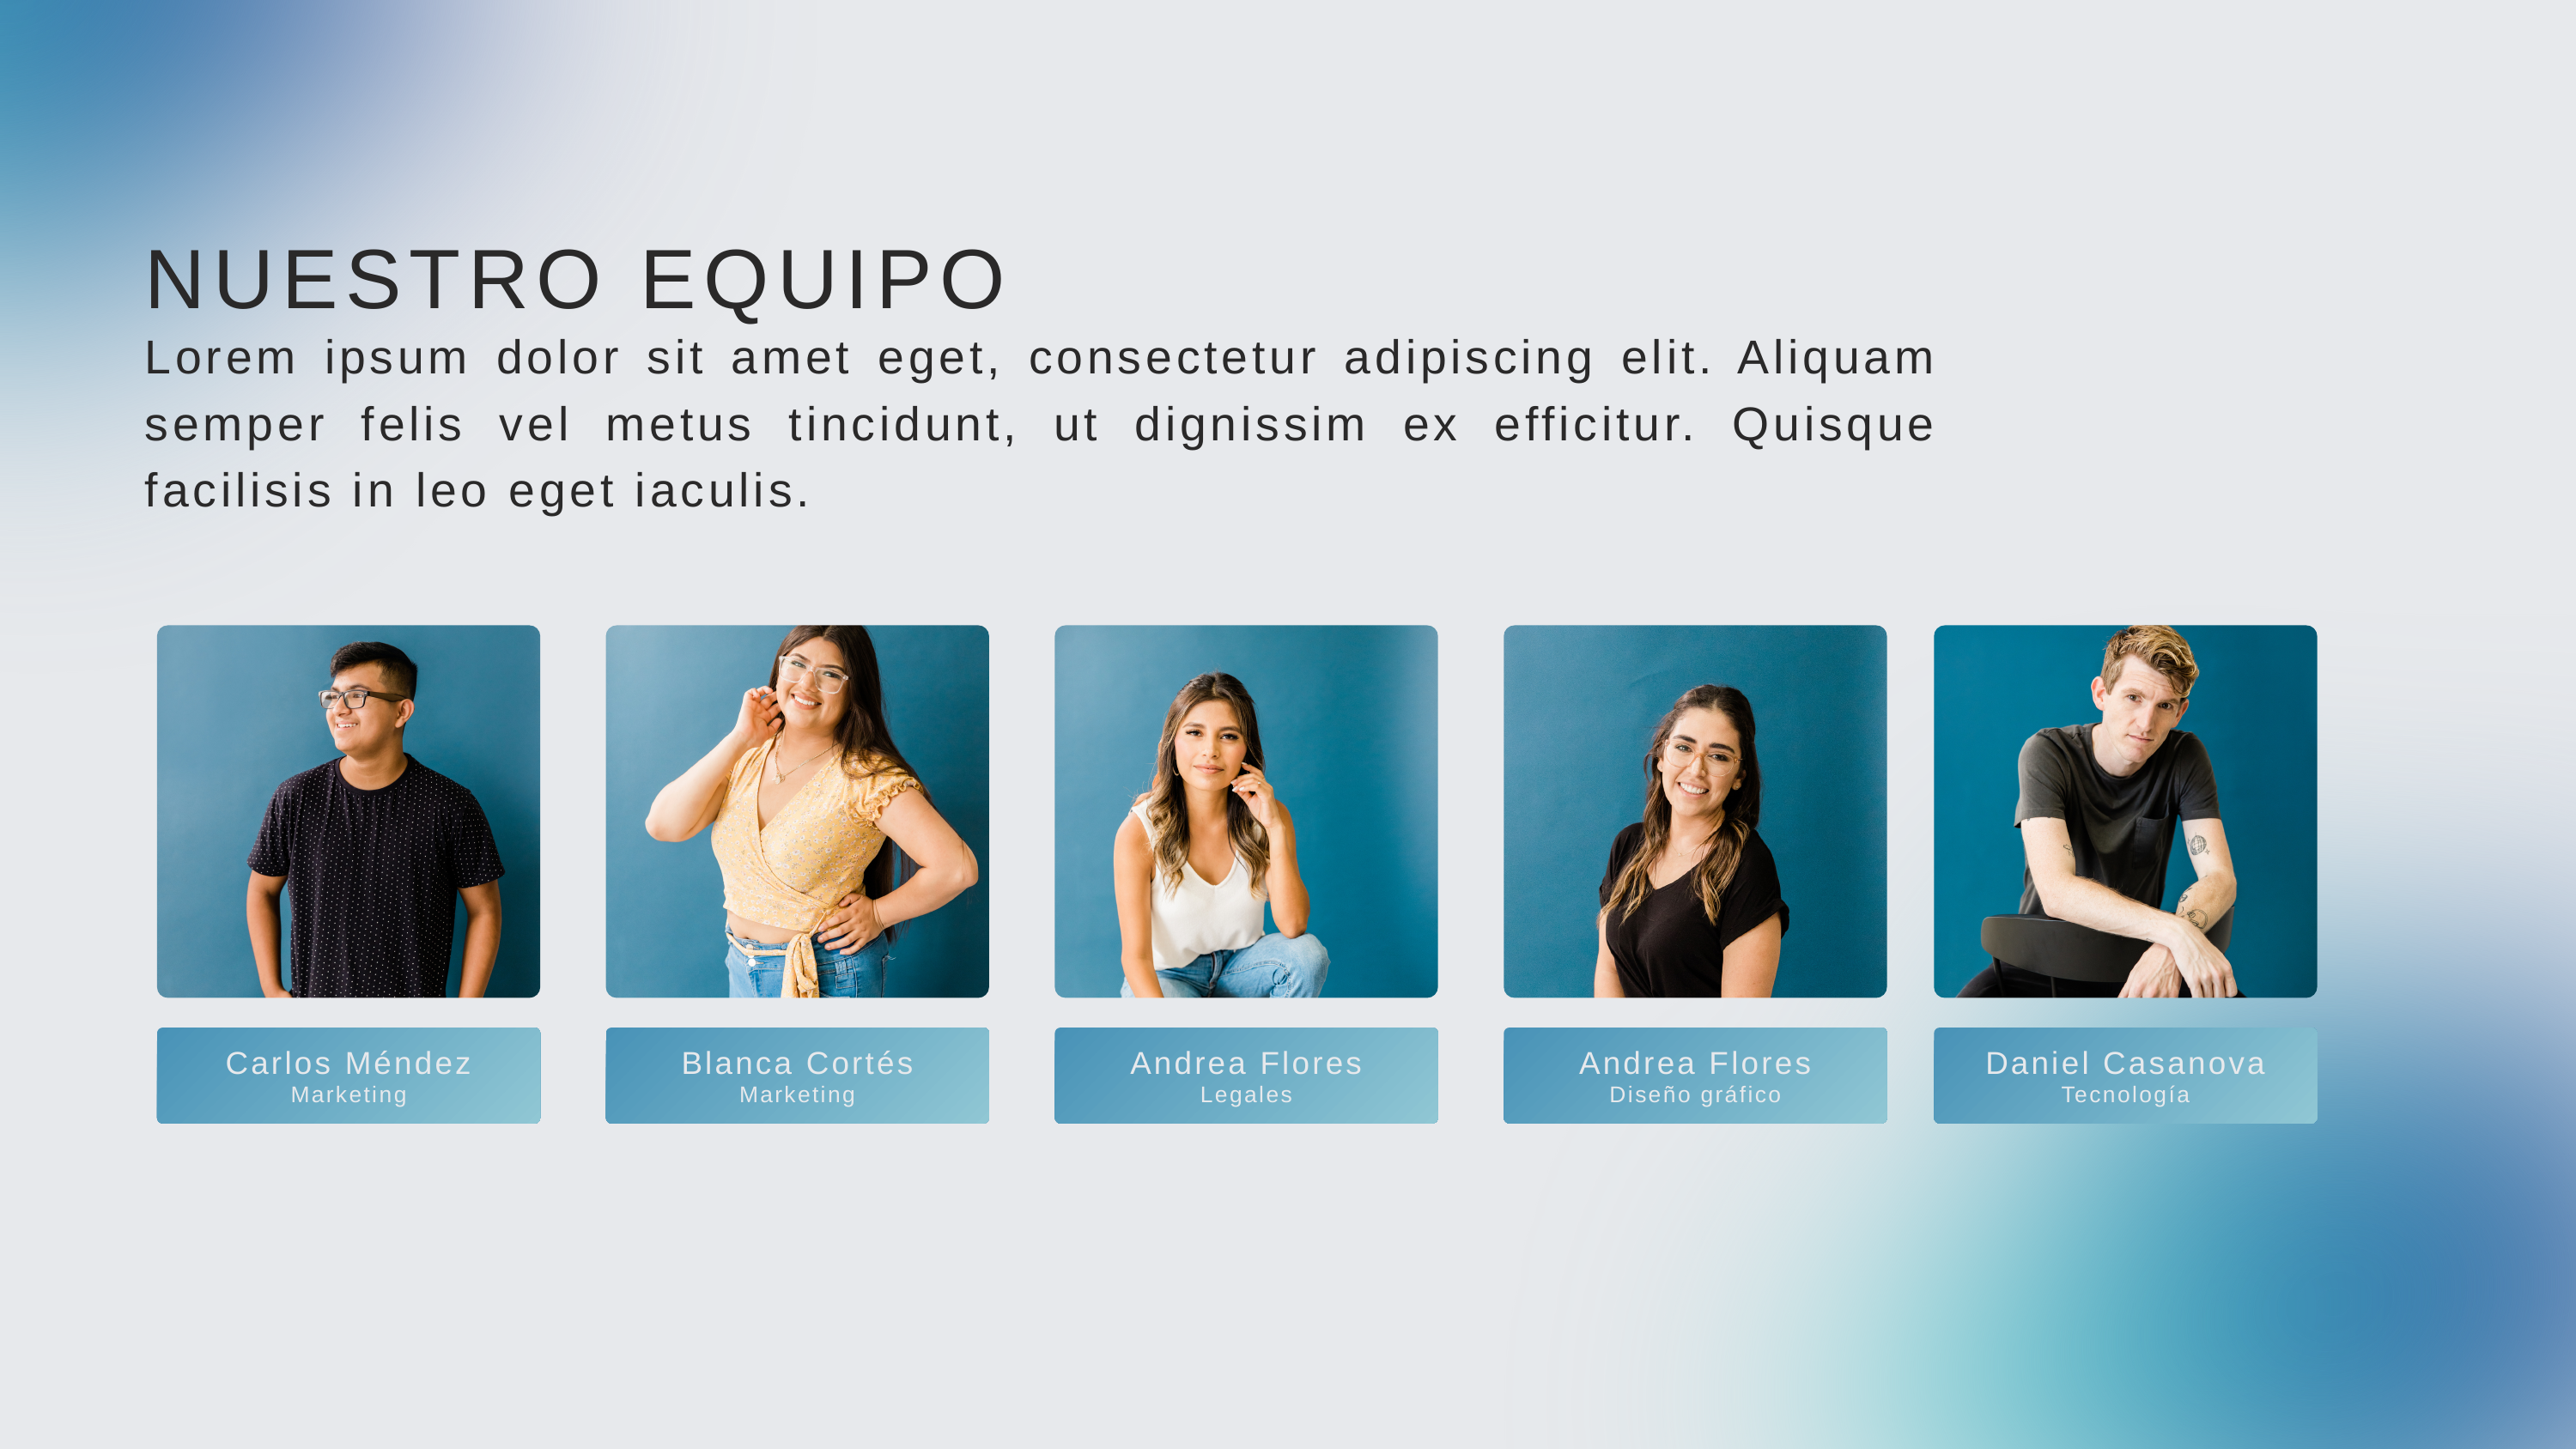

NUESTRO EQUIPO
Lorem ipsum dolor sit amet eget, consectetur adipiscing elit. Aliquam semper felis vel metus tincidunt, ut dignissim ex efficitur. Quisque facilisis in leo eget iaculis.

Carlos Méndez
Blanca Cortés
Andrea Flores
Andrea Flores
Daniel Casanova
Marketing
Marketing
Legales
Diseño gráfico
Tecnología